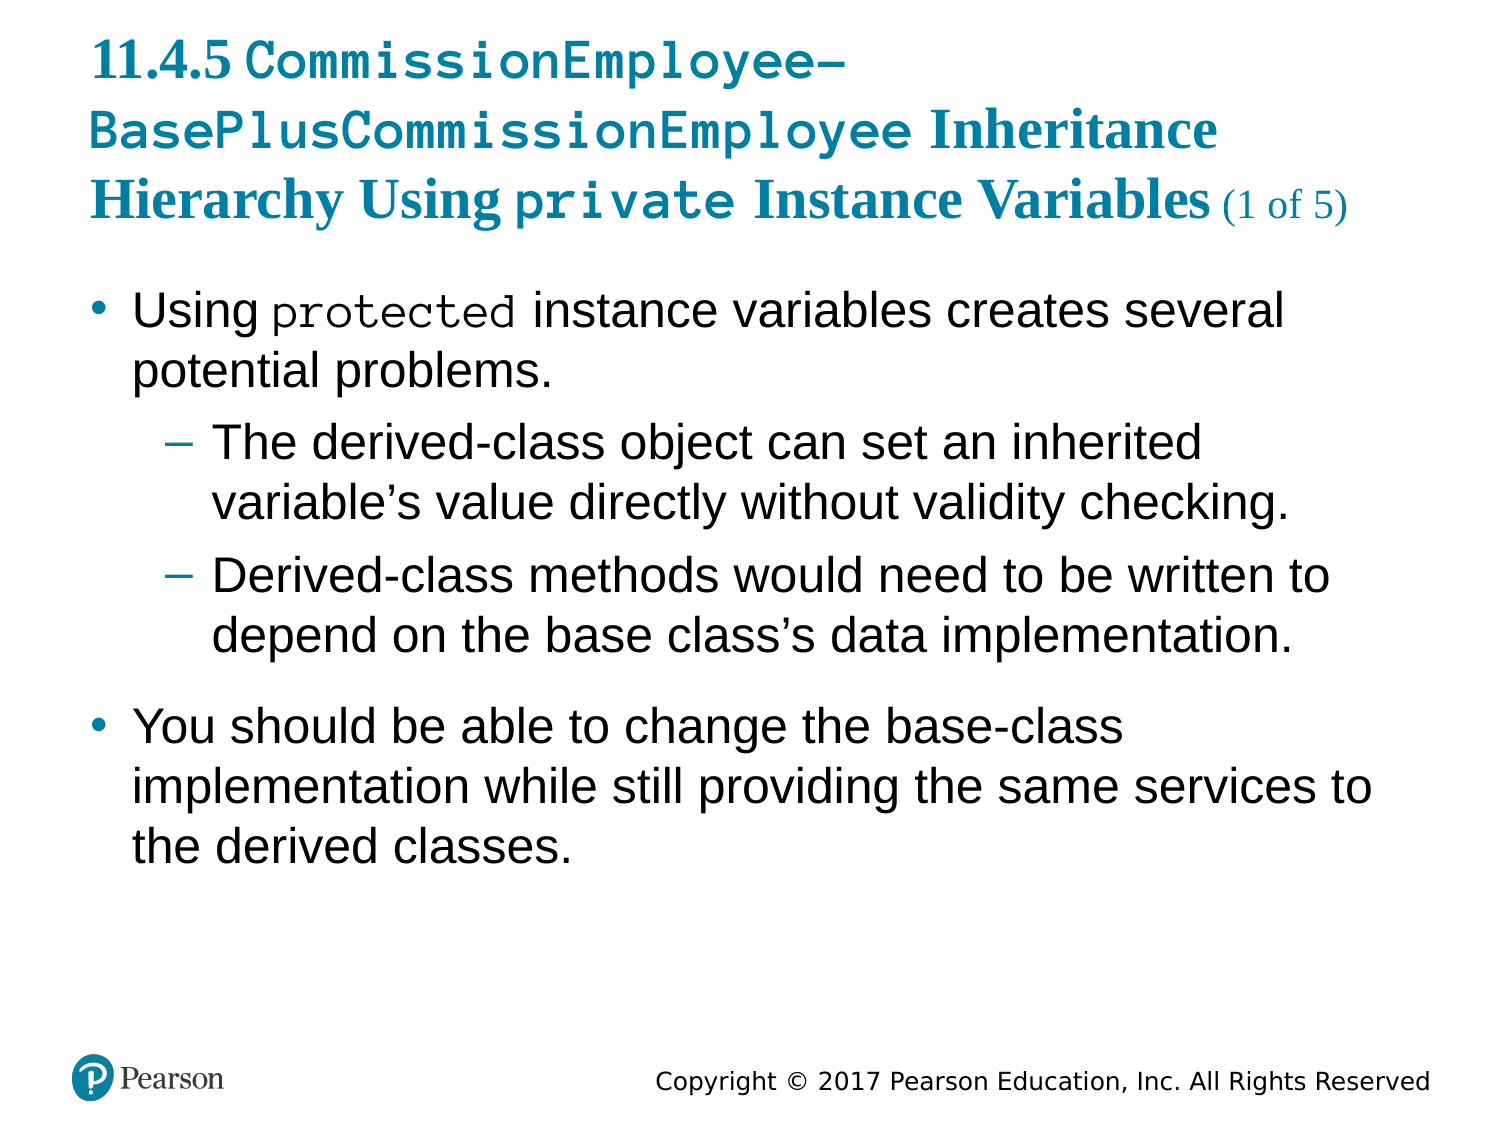

# 11.4.5 CommissionEmployee–BasePlusCommissionEmployee Inheritance Hierarchy Using private Instance Variables (1 of 5)
Using protected instance variables creates several potential problems.
The derived-class object can set an inherited variable’s value directly without validity checking.
Derived-class methods would need to be written to depend on the base class’s data implementation.
You should be able to change the base-class implementation while still providing the same services to the derived classes.